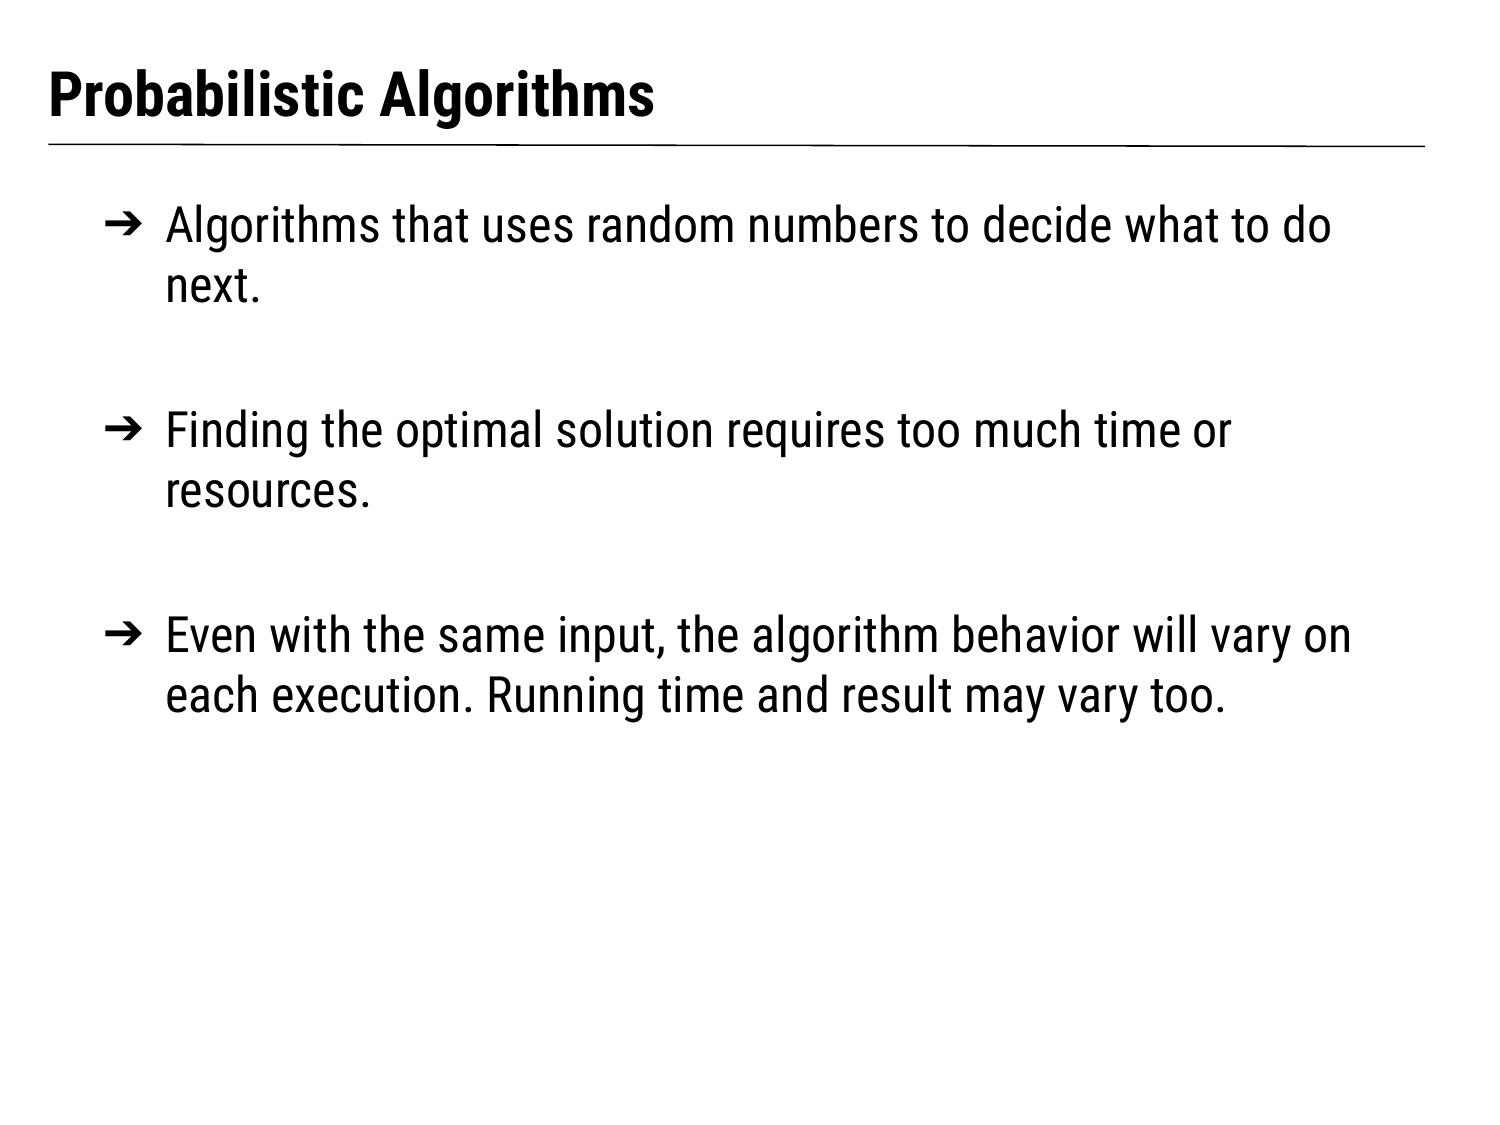

# Probabilistic Algorithms
Algorithms that uses random numbers to decide what to do next.

Finding the optimal solution requires too much time or resources.

Even with the same input, the algorithm behavior will vary on each execution. Running time and result may vary too.